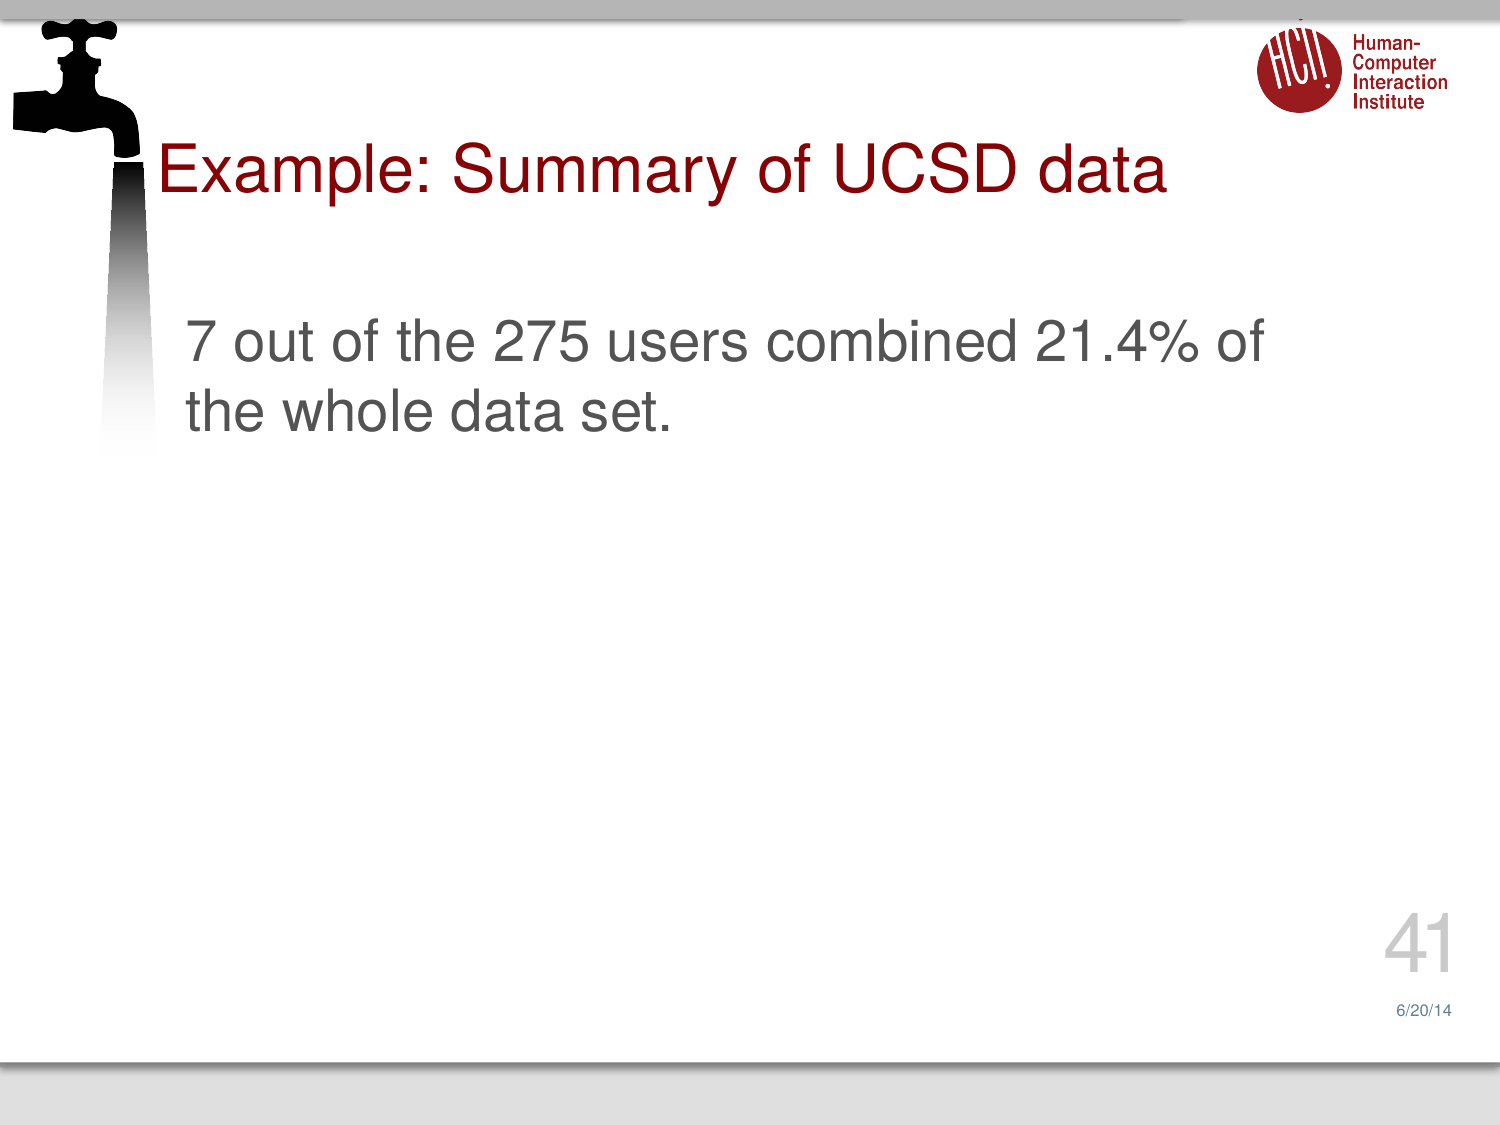

# Example: Summary of UCSD data
7 out of the 275 users combined 21.4% of the whole data set.

41
6/20/14